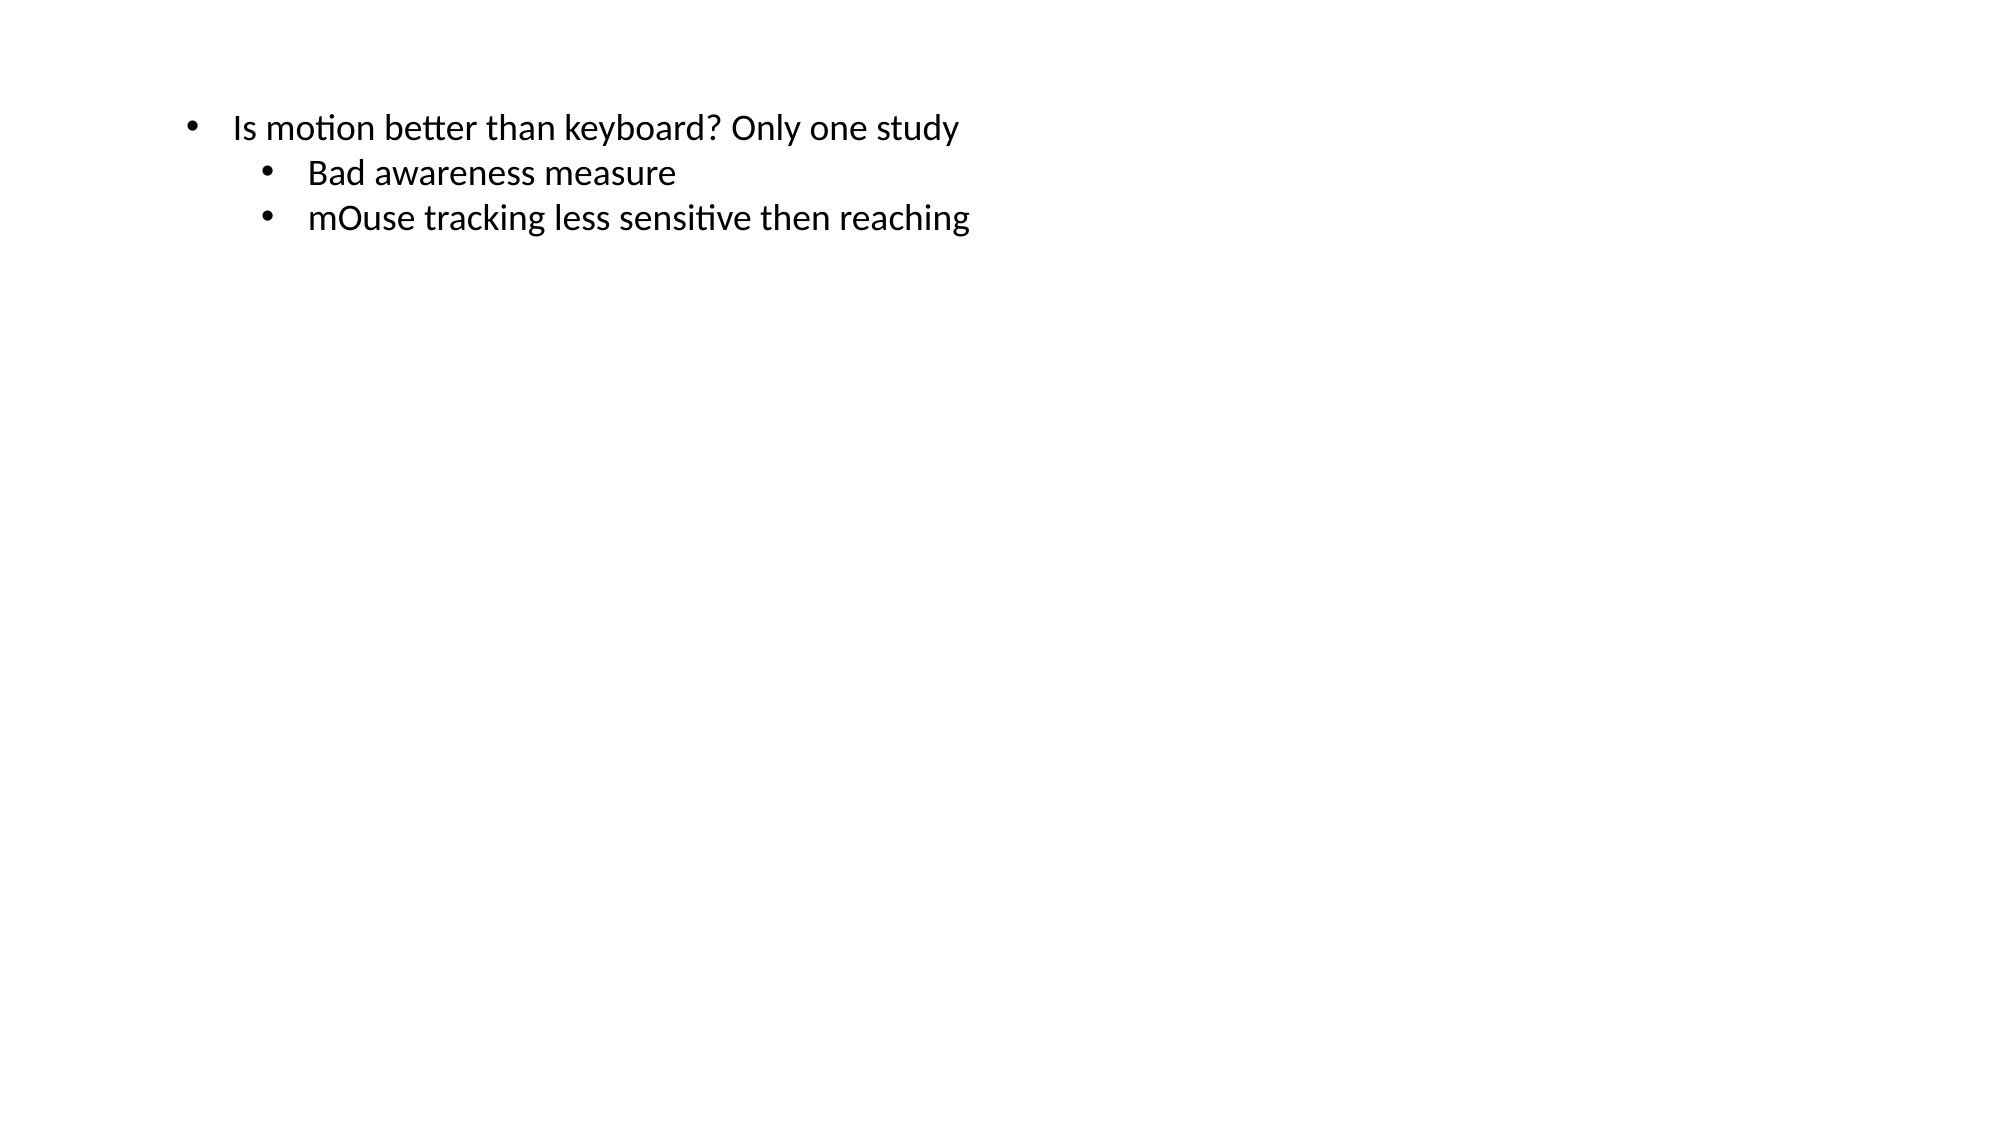

Is motion better than keyboard? Only one study
Bad awareness measure
mOuse tracking less sensitive then reaching